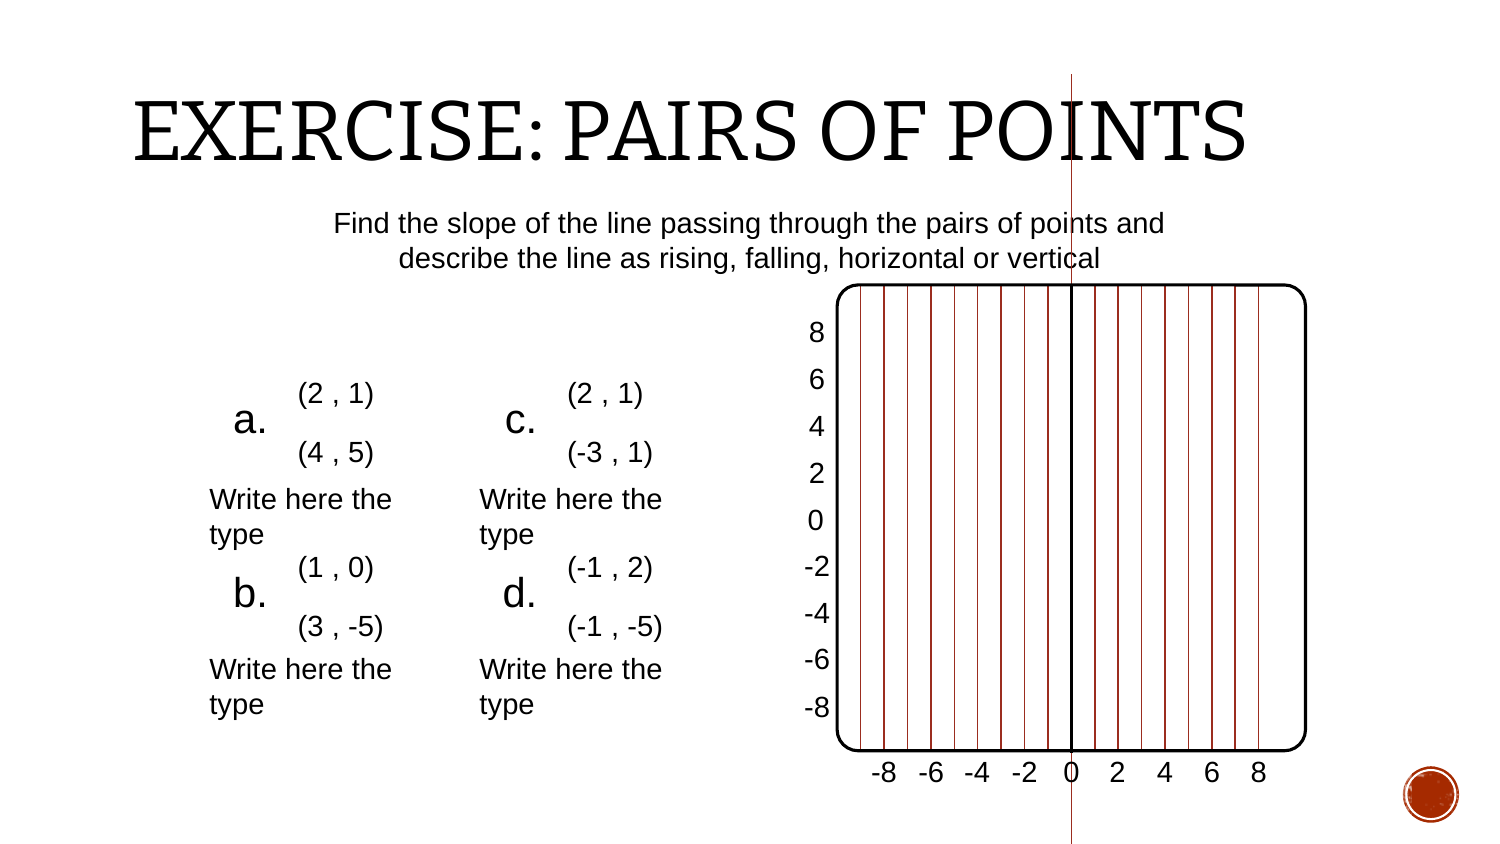

# Exercise: pairs of points
Find the slope of the line passing through the pairs of points and describe the line as rising, falling, horizontal or vertical

8
6
(2 , 1)
(2 , 1)
a.
c.
4
(4 , 5)
(-3 , 1)
2
Write here the type
Write here the type
0
(1 , 0)
(-1 , 2)
-2
b.
d.
-4
(3 , -5)
(-1 , -5)
Write here the type
Write here the type
-6
-8
-8
-6
-4
-2
0
2
4
6
8